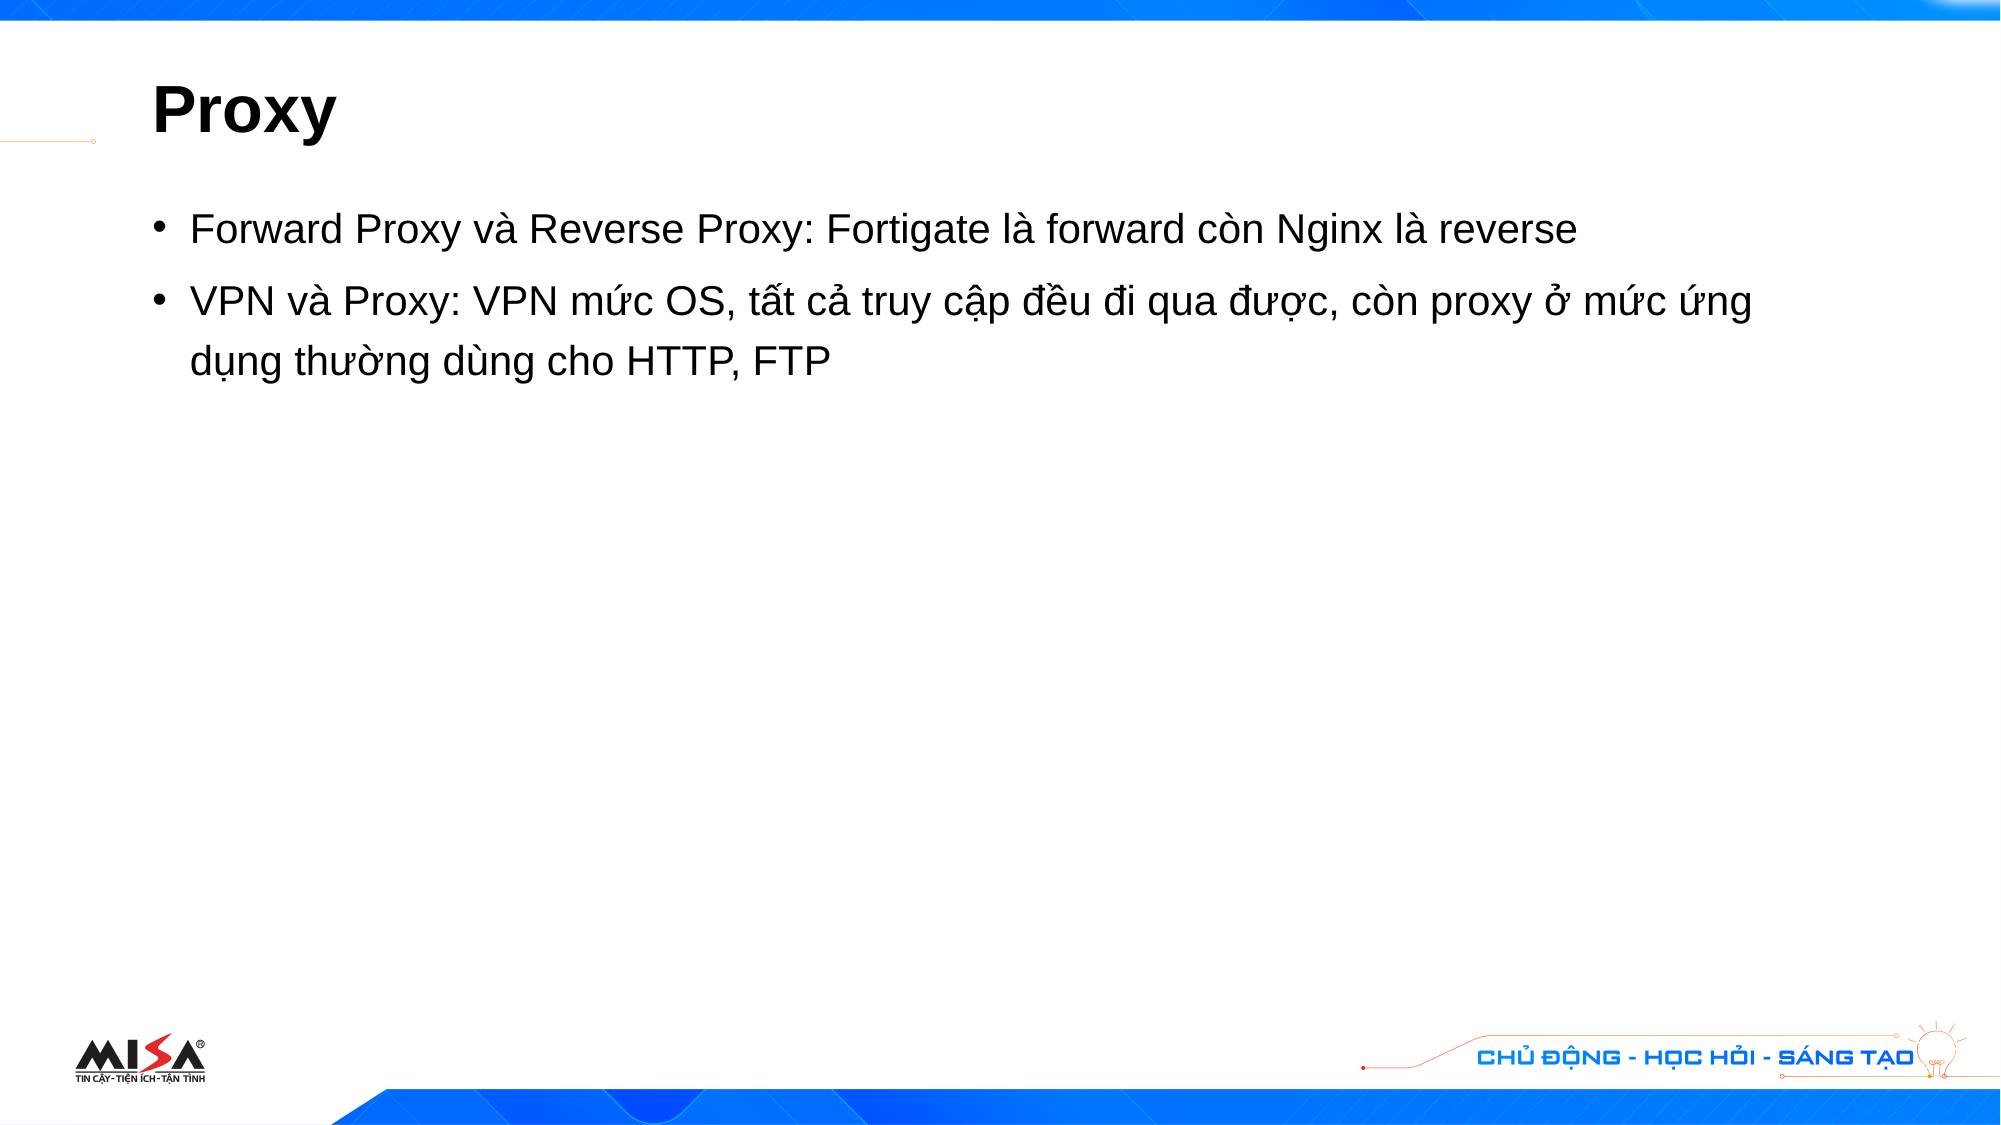

# Proxy
Forward Proxy và Reverse Proxy: Fortigate là forward còn Nginx là reverse
VPN và Proxy: VPN mức OS, tất cả truy cập đều đi qua được, còn proxy ở mức ứng dụng thường dùng cho HTTP, FTP